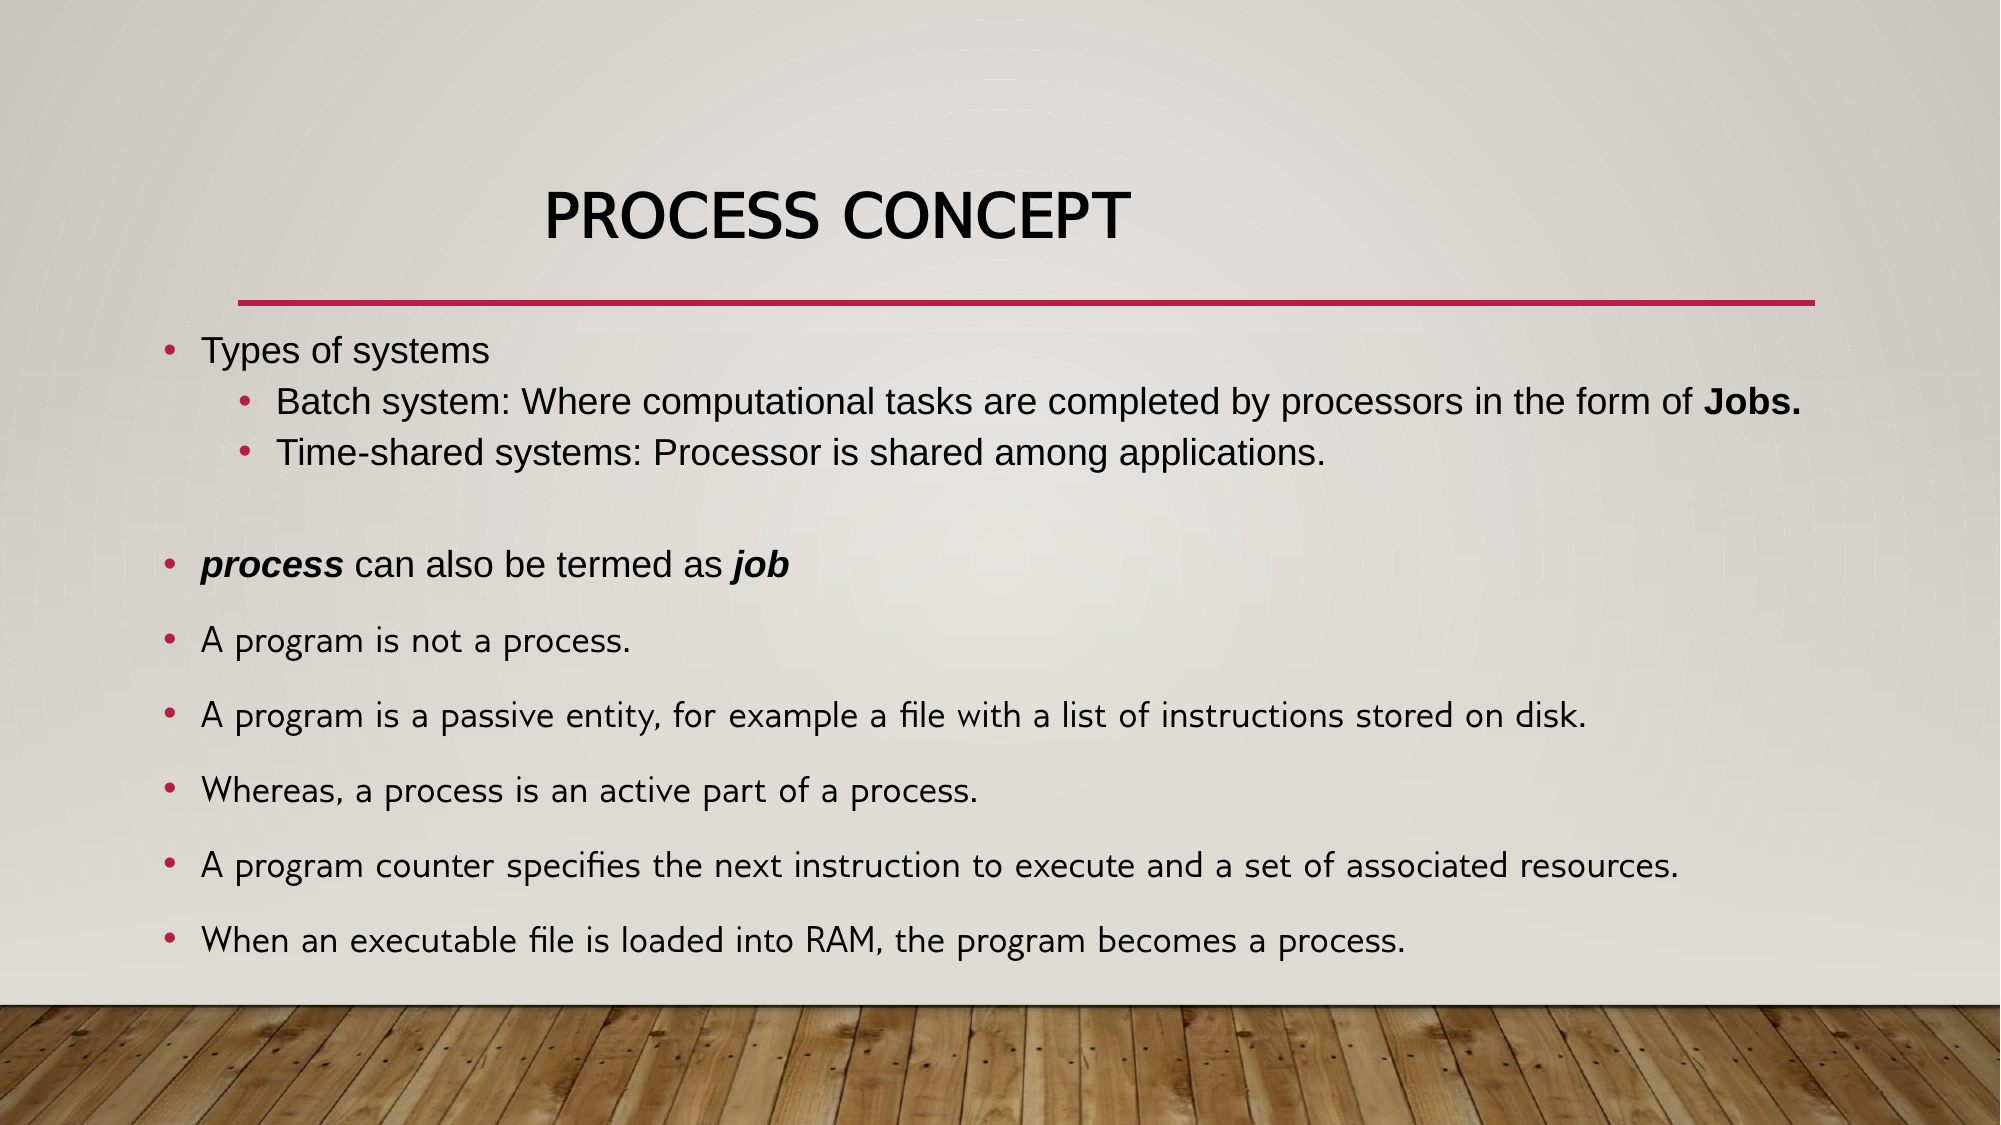

# PROCESS CONCEPT

Types of systems
Batch system: Where computational tasks are completed by processors in the form of Jobs.
Time-shared systems: Processor is shared among applications.

process can also be termed as job
A program is not a process.
A program is a passive entity, for example a ﬁle with a list of instructions stored on disk.
Whereas, a process is an active part of a process.
A program counter specifies the next instruction to execute and a set of associated resources.
When an executable ﬁle is loaded into RAM, the program becomes a process.